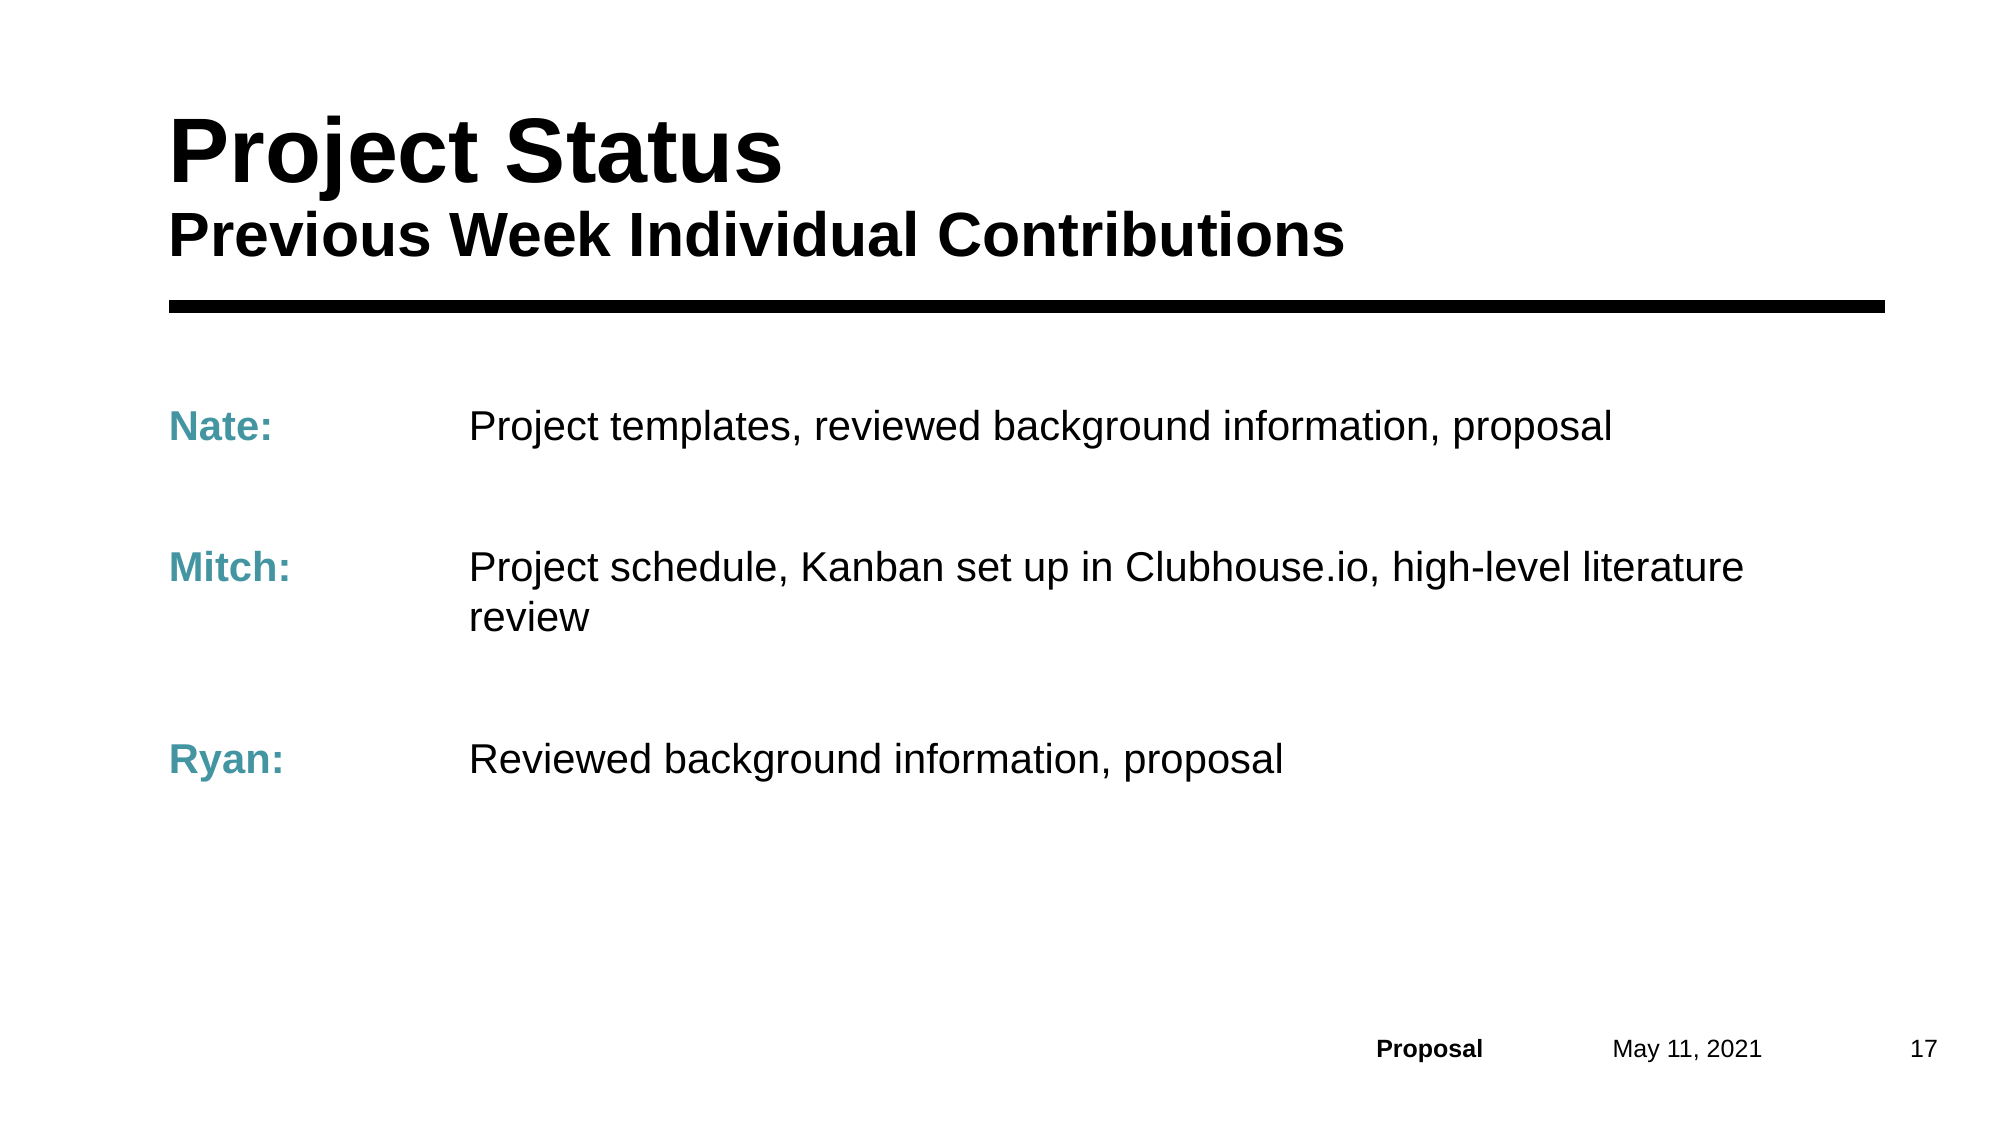

# Project Status Previous Week Individual Contributions

Nate:		Project templates, reviewed background information, proposal

Mitch:		Project schedule, Kanban set up in Clubhouse.io, high-level literature 			review

Ryan:		Reviewed background information, proposal

May 11, 2021
17
Proposal